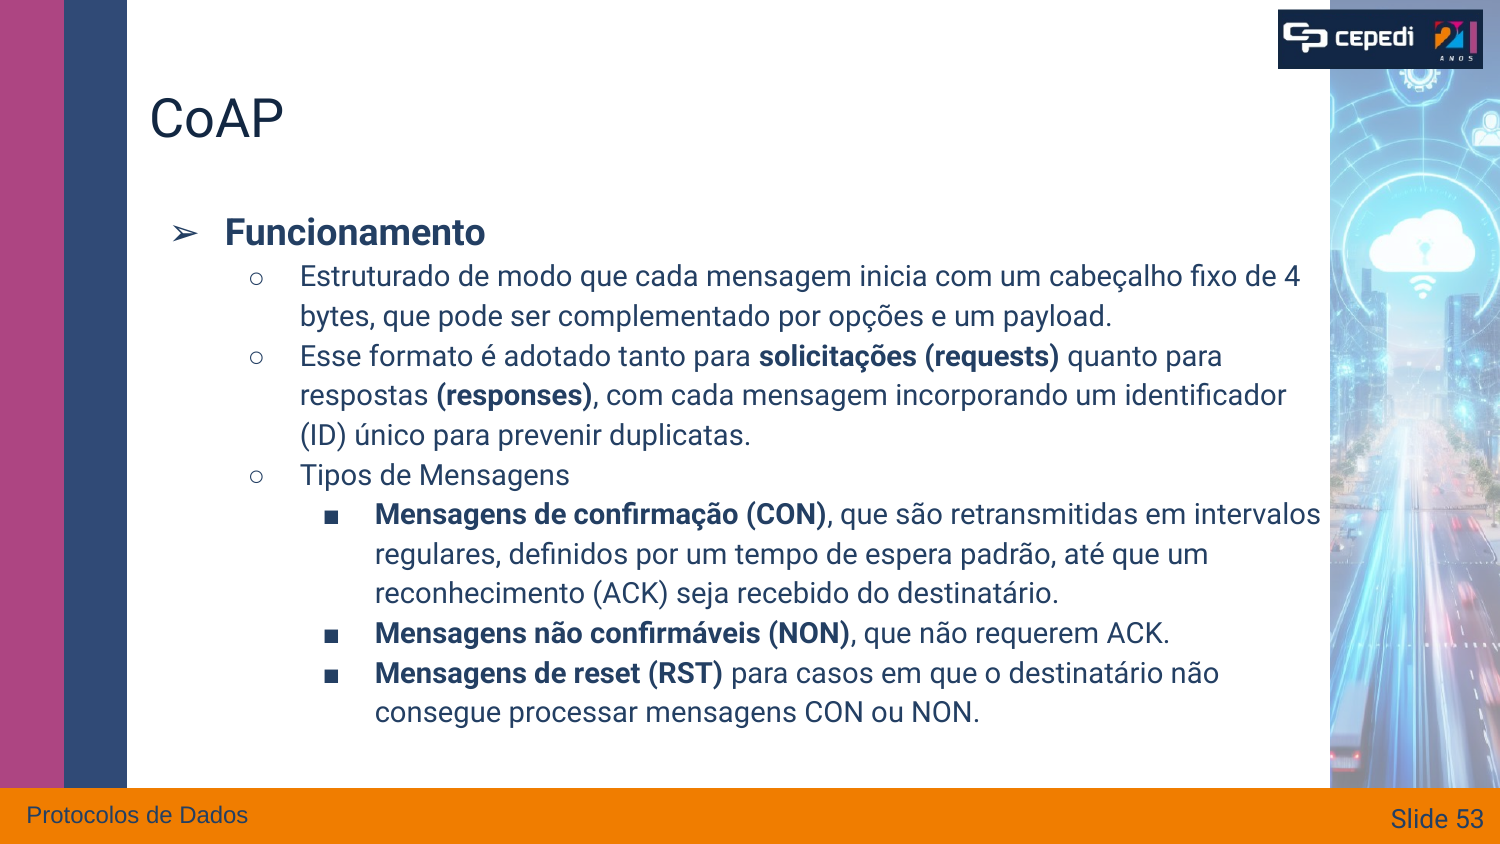

# CoAP
Funcionamento
Estruturado de modo que cada mensagem inicia com um cabeçalho fixo de 4 bytes, que pode ser complementado por opções e um payload.
Esse formato é adotado tanto para solicitações (requests) quanto para respostas (responses), com cada mensagem incorporando um identificador (ID) único para prevenir duplicatas.
Tipos de Mensagens
Mensagens de confirmação (CON), que são retransmitidas em intervalos regulares, definidos por um tempo de espera padrão, até que um reconhecimento (ACK) seja recebido do destinatário.
Mensagens não confirmáveis (NON), que não requerem ACK.
Mensagens de reset (RST) para casos em que o destinatário não consegue processar mensagens CON ou NON.
Protocolos de Dados
Slide 53